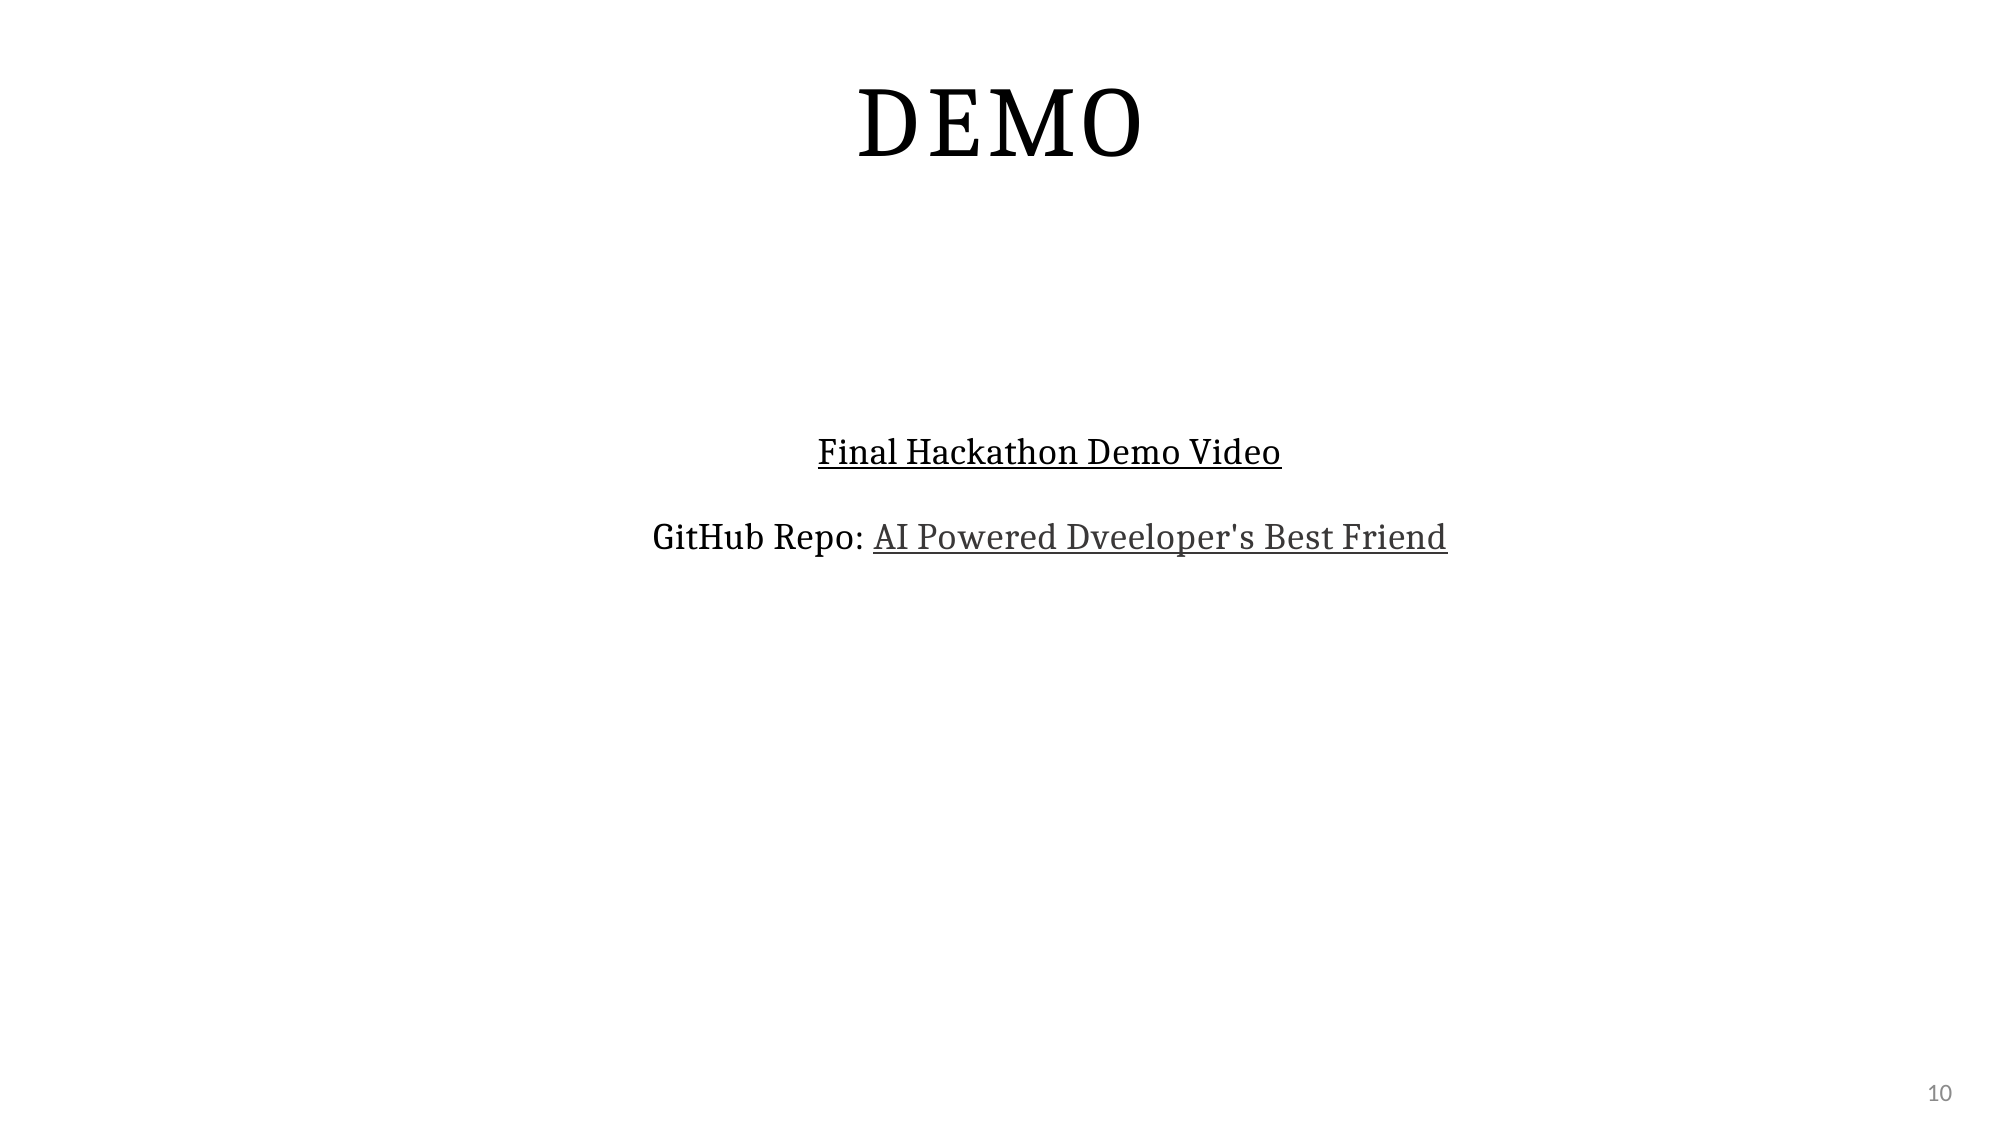

# DEMO
Final Hackathon Demo Video
GitHub Repo: AI Powered Dveeloper's Best Friend
10